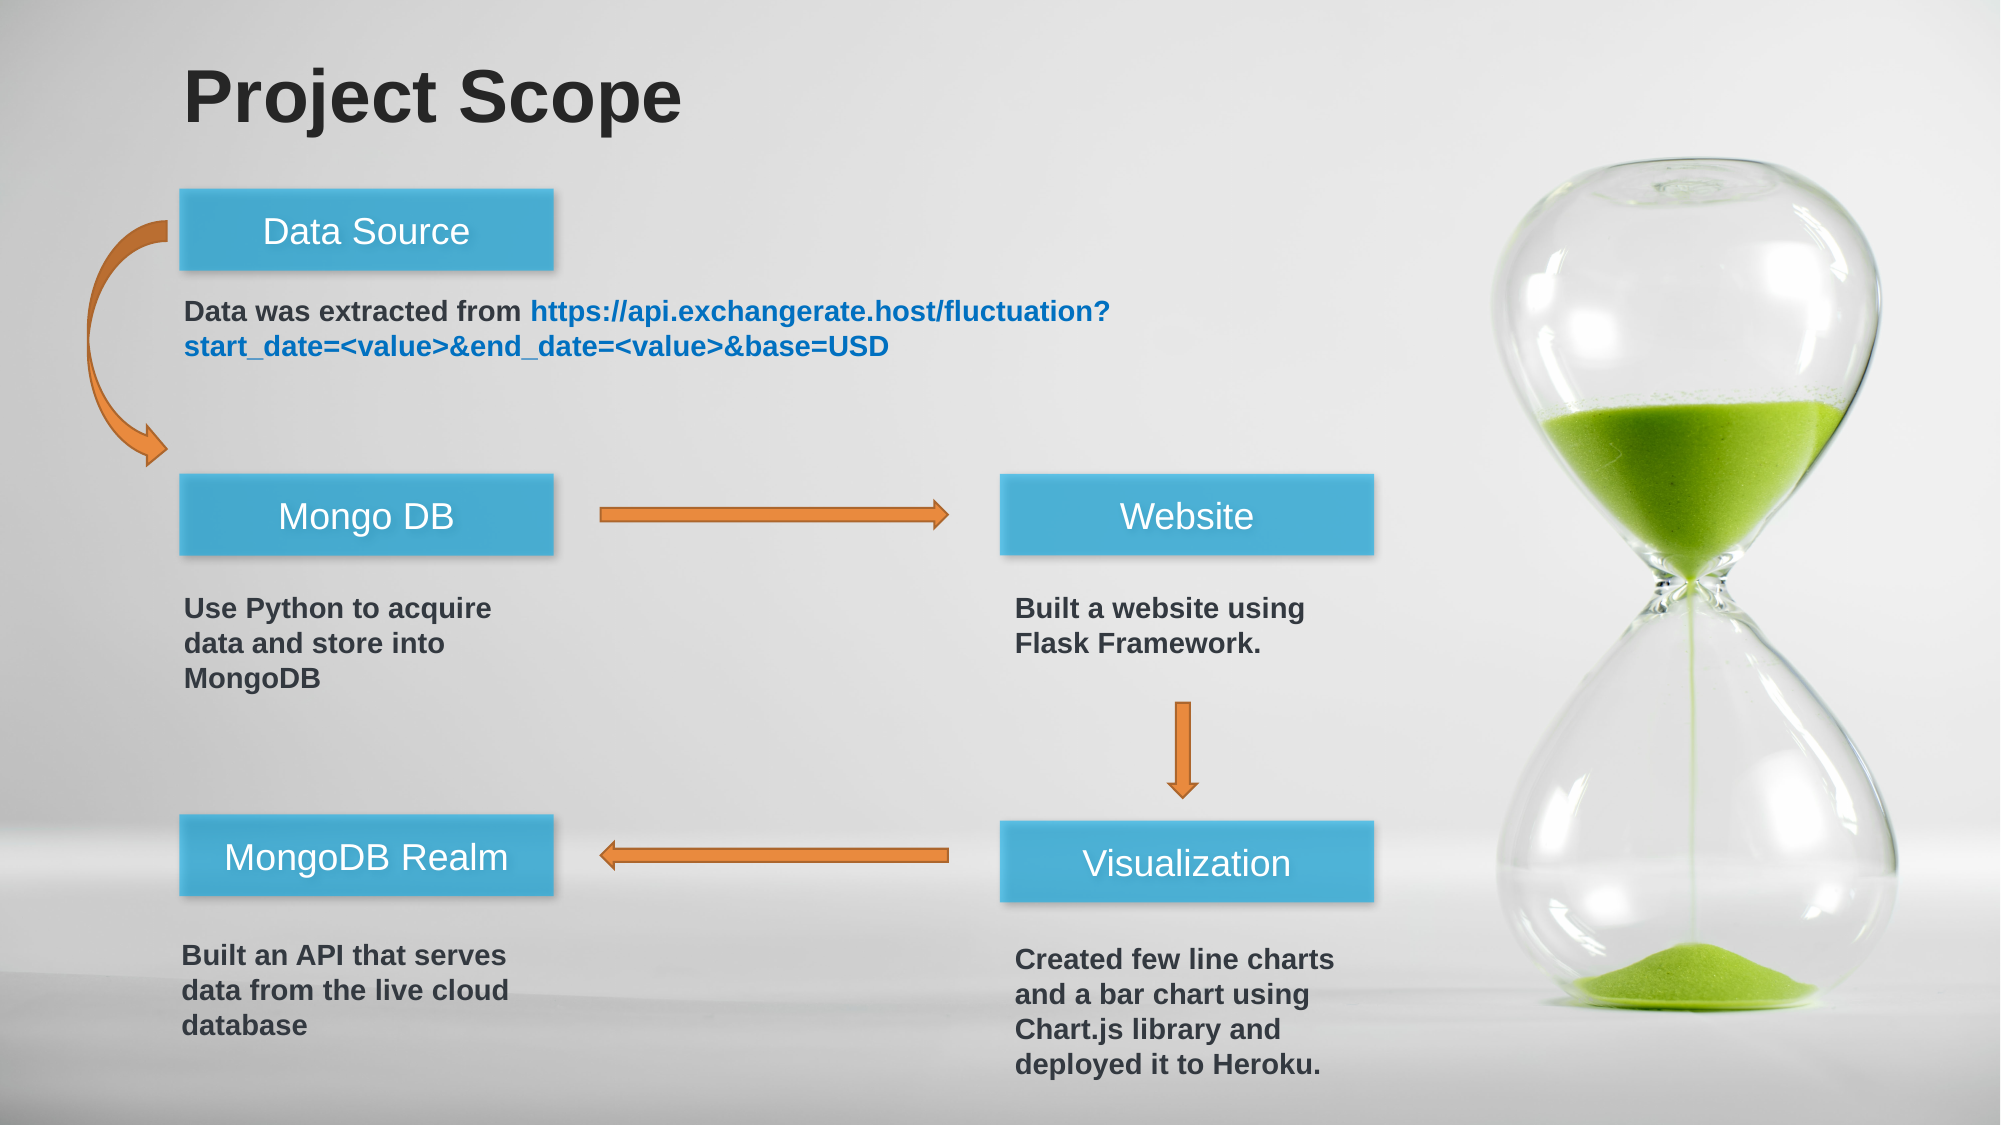

Project Scope
Data Source

Data was extracted from https://api.exchangerate.host/fluctuation?start_date=<value>&end_date=<value>&base=USD
Mongo DB
Website

Use Python to acquire data and store into MongoDB
Built a website using Flask Framework.

MongoDB Realm
Visualization

Built an API that serves data from the live cloud database
Created few line charts and a bar chart using Chart.js library and deployed it to Heroku.